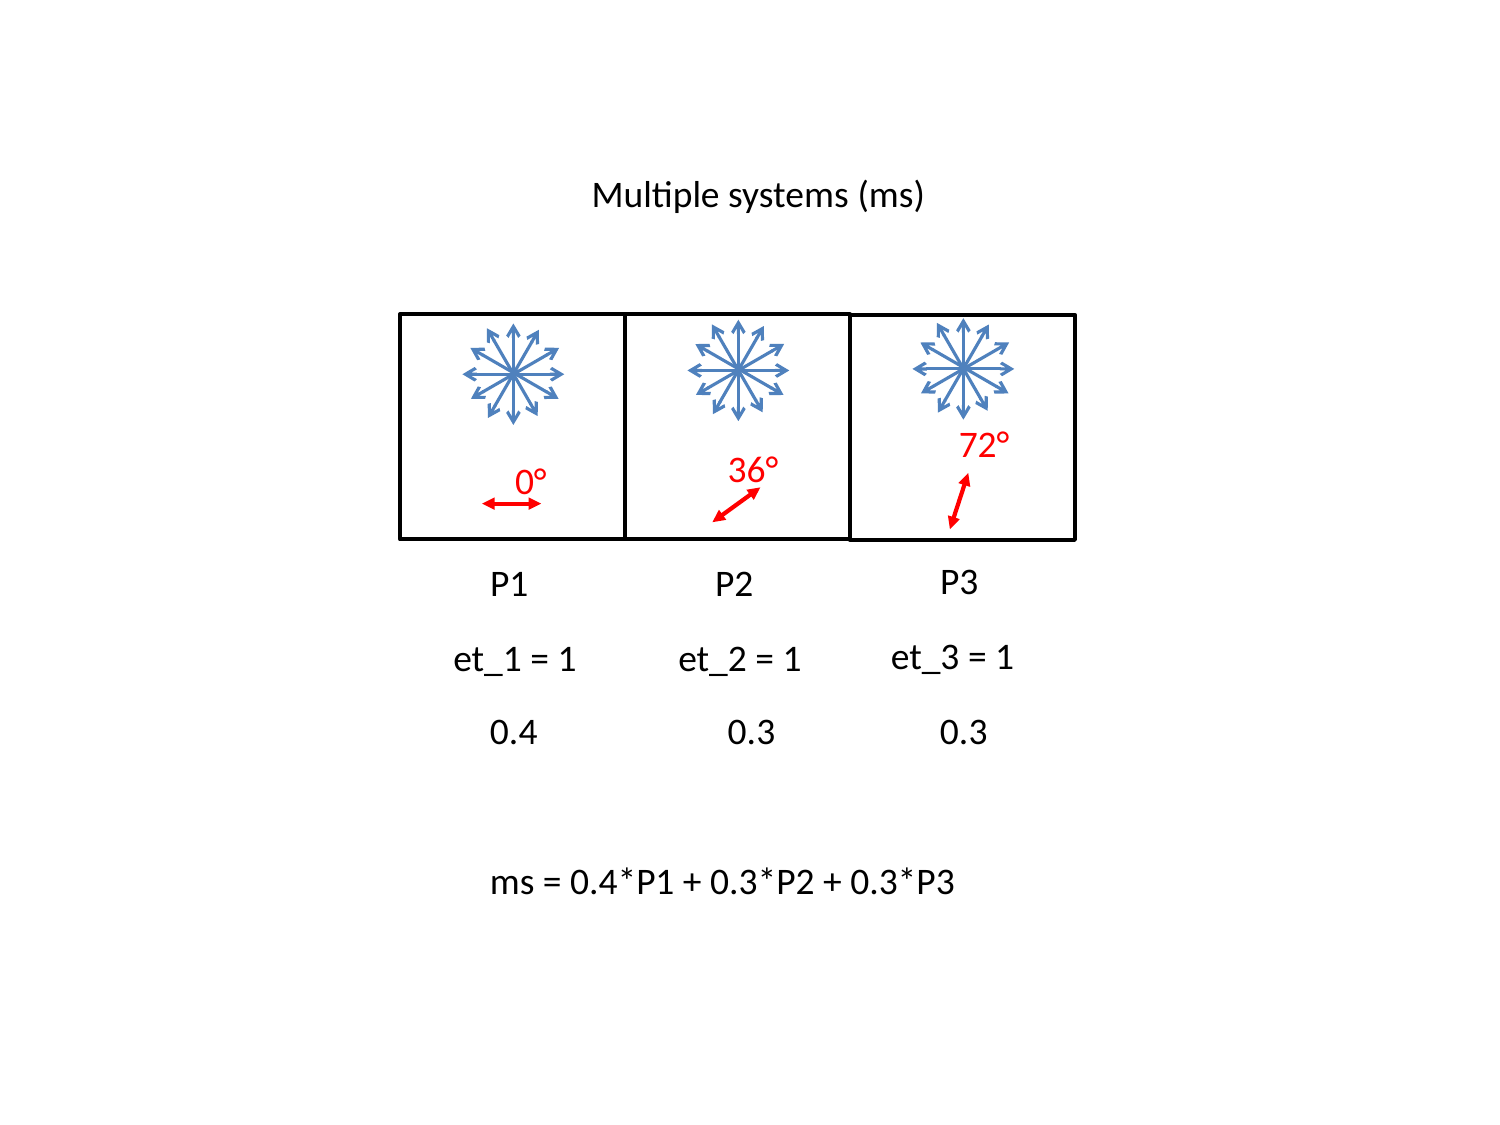

Multiple systems (ms)

72°
36°
0°
P3
P1
P2
et_3 = 1
et_1 = 1
et_2 = 1
0.4
0.3
0.3
ms = 0.4*P1 + 0.3*P2 + 0.3*P3